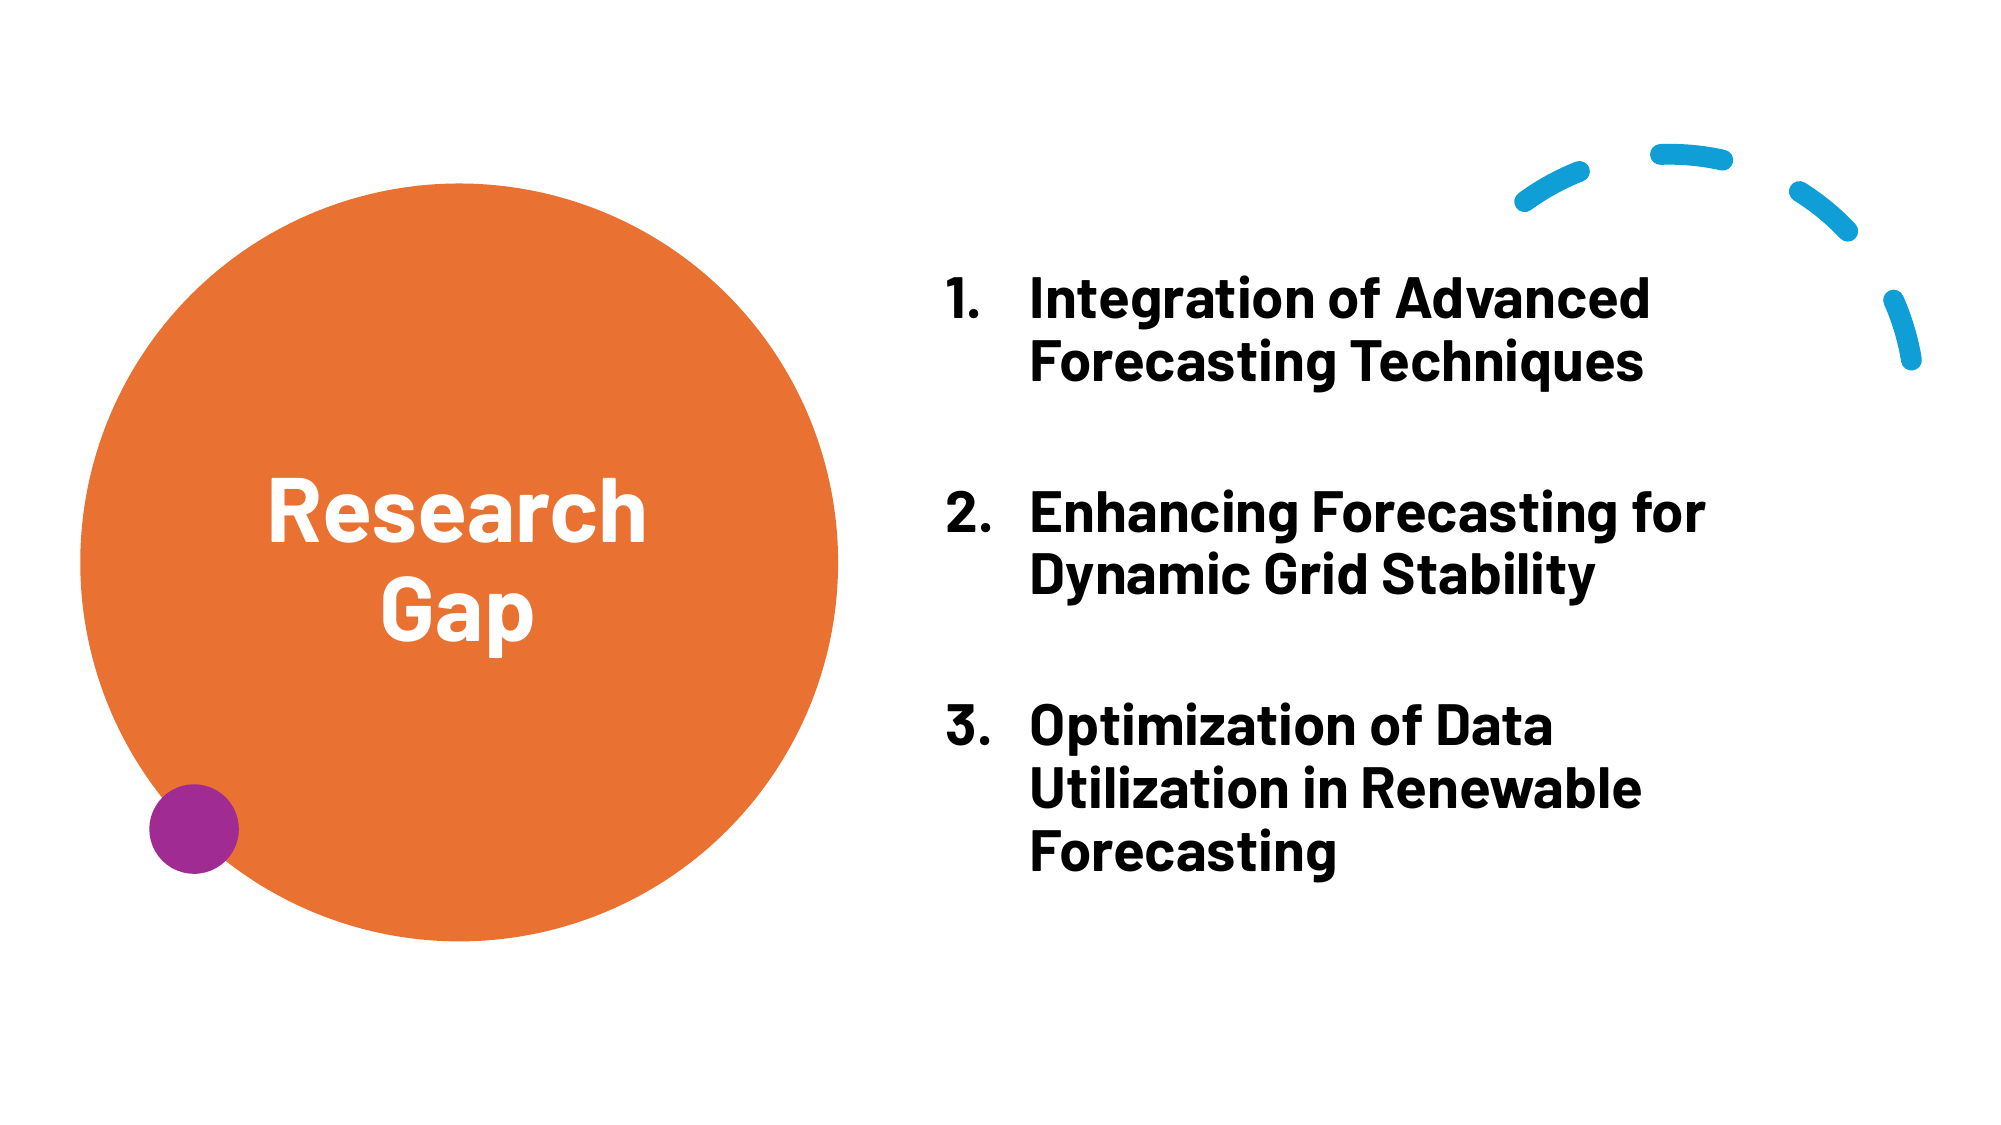

# Research Gap
Integration of Advanced Forecasting Techniques

Enhancing Forecasting for Dynamic Grid Stability

Optimization of Data            Utilization in Renewable Forecasting